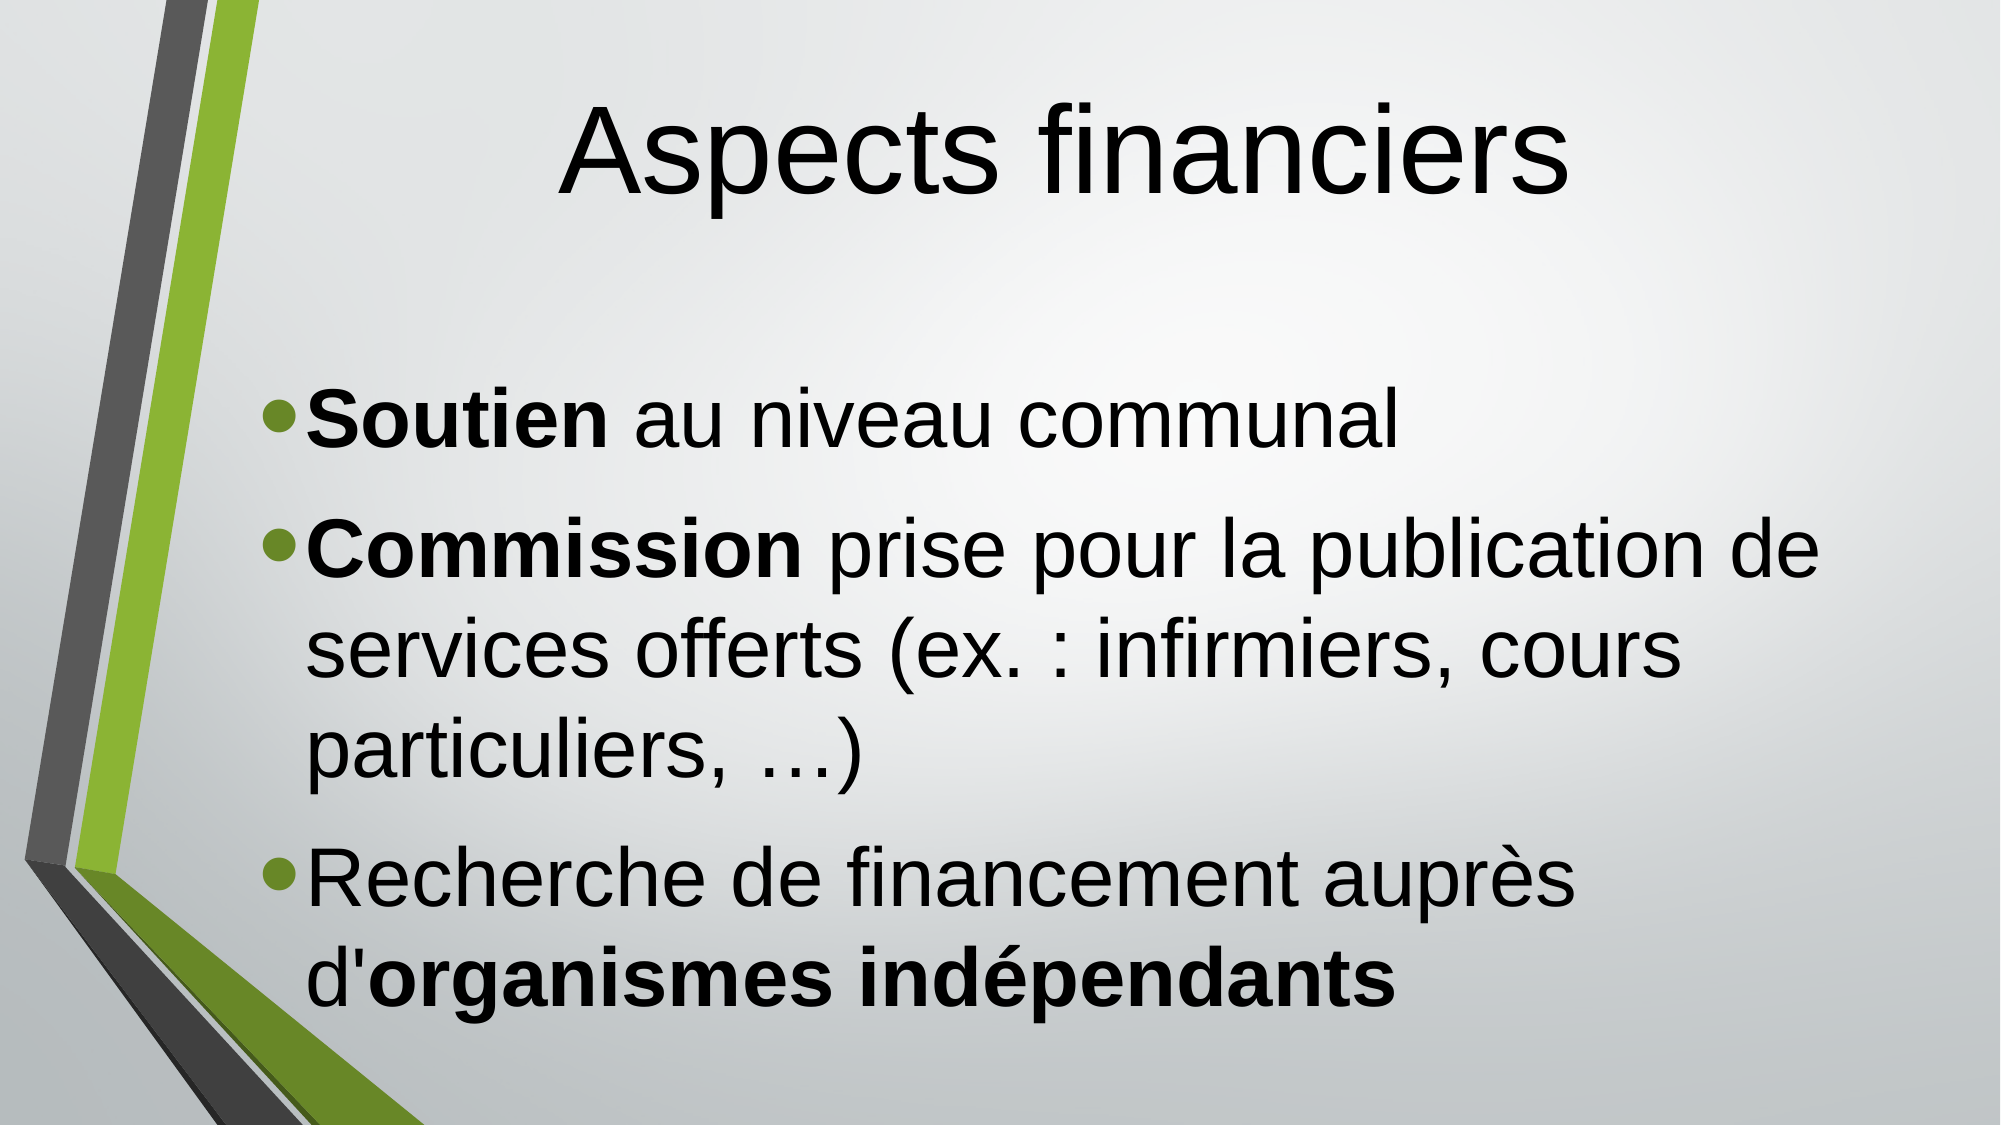

# Aspects financiers
Soutien au niveau communal
Commission prise pour la publication de services offerts (ex. : infirmiers, cours particuliers, …)
Recherche de financement auprès d'organismes indépendants